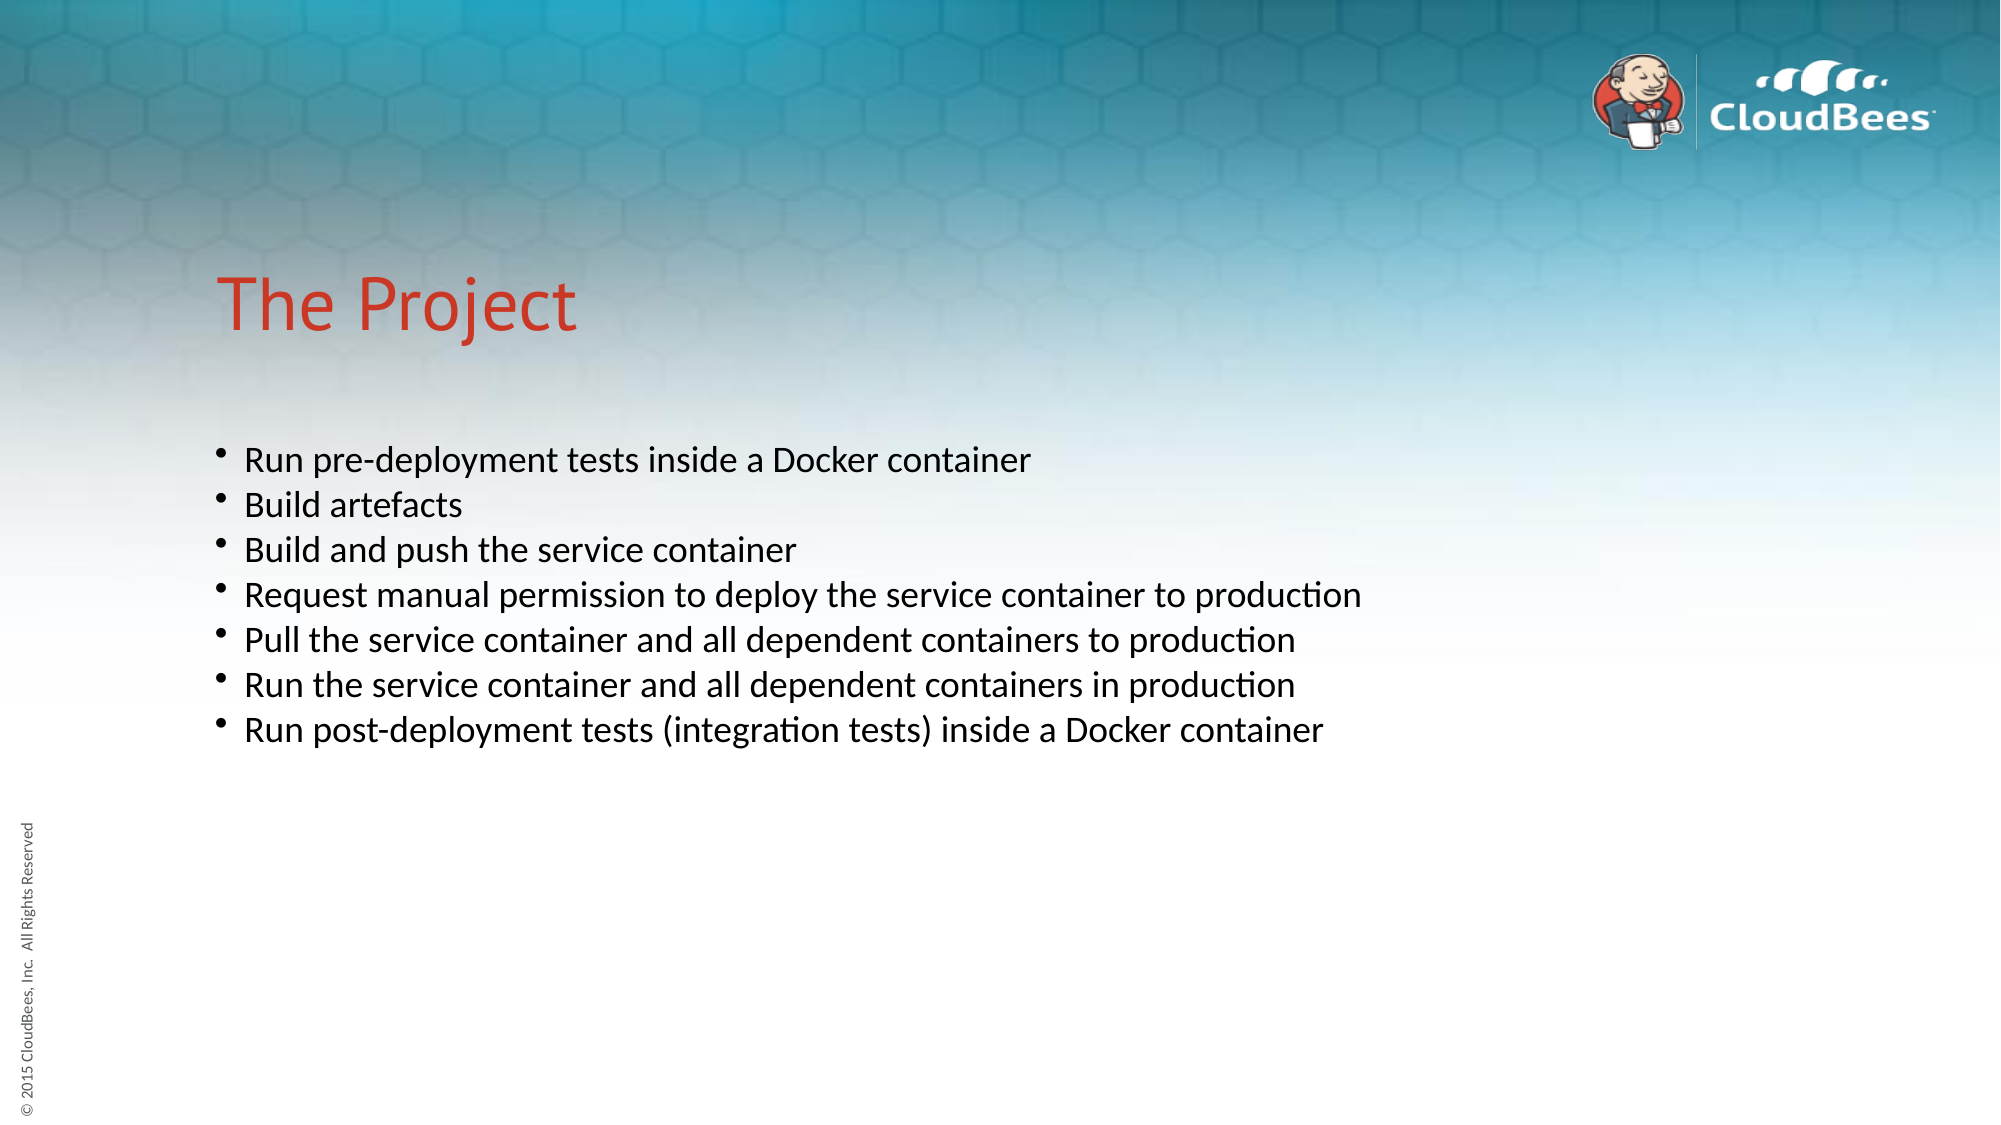

# The Project
Run pre-deployment tests inside a Docker container
Build artefacts
Build and push the service container
Request manual permission to deploy the service container to production
Pull the service container and all dependent containers to production
Run the service container and all dependent containers in production
Run post-deployment tests (integration tests) inside a Docker container